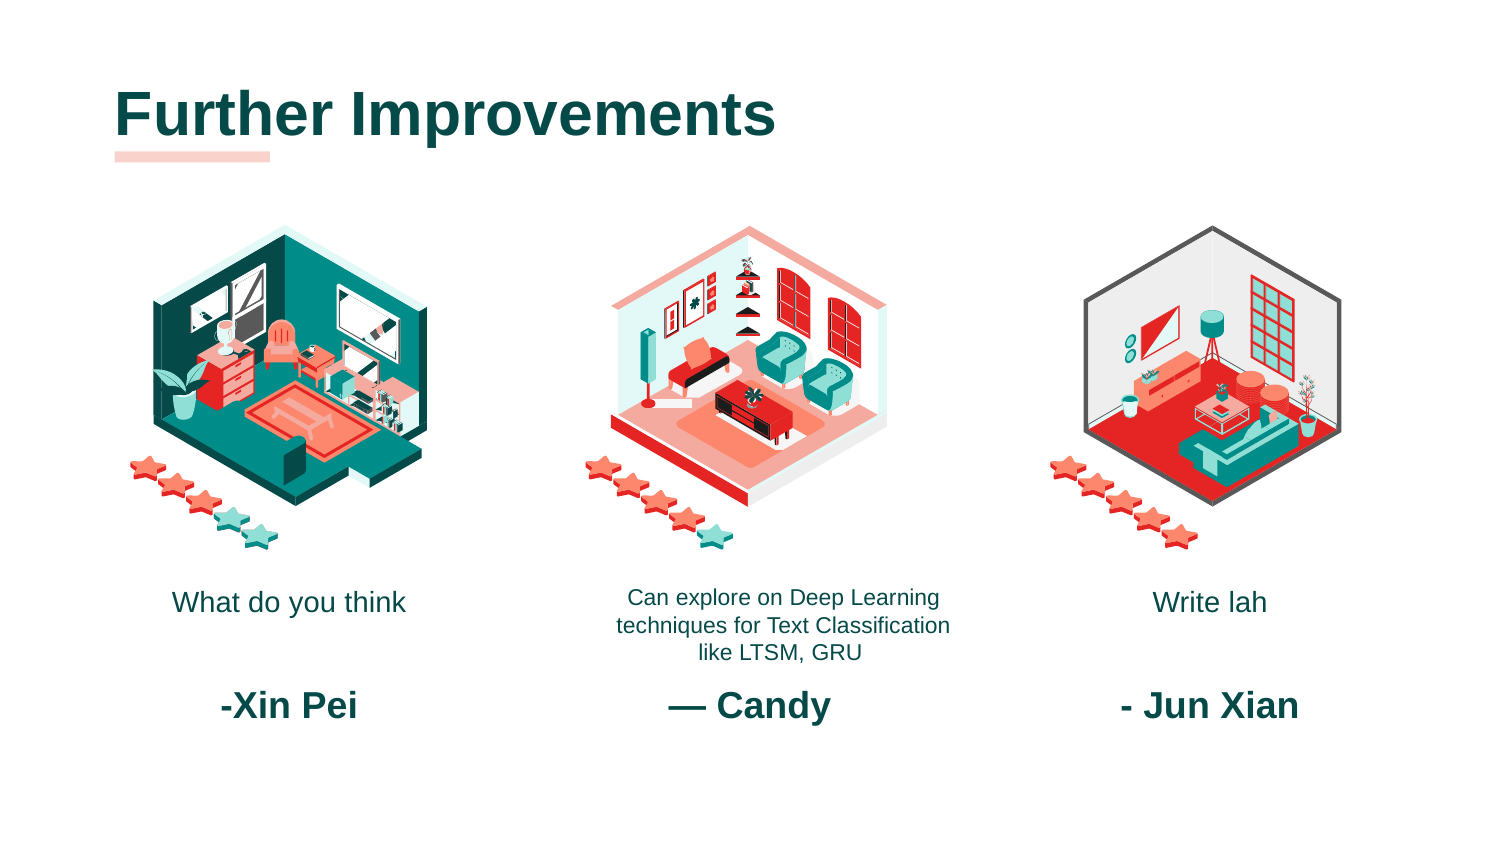

# Further Improvements

Can explore on Deep Learning techniques for Text Classification like LTSM, GRU
What do you think
Write lah
-Xin Pei
— Candy
- Jun Xian